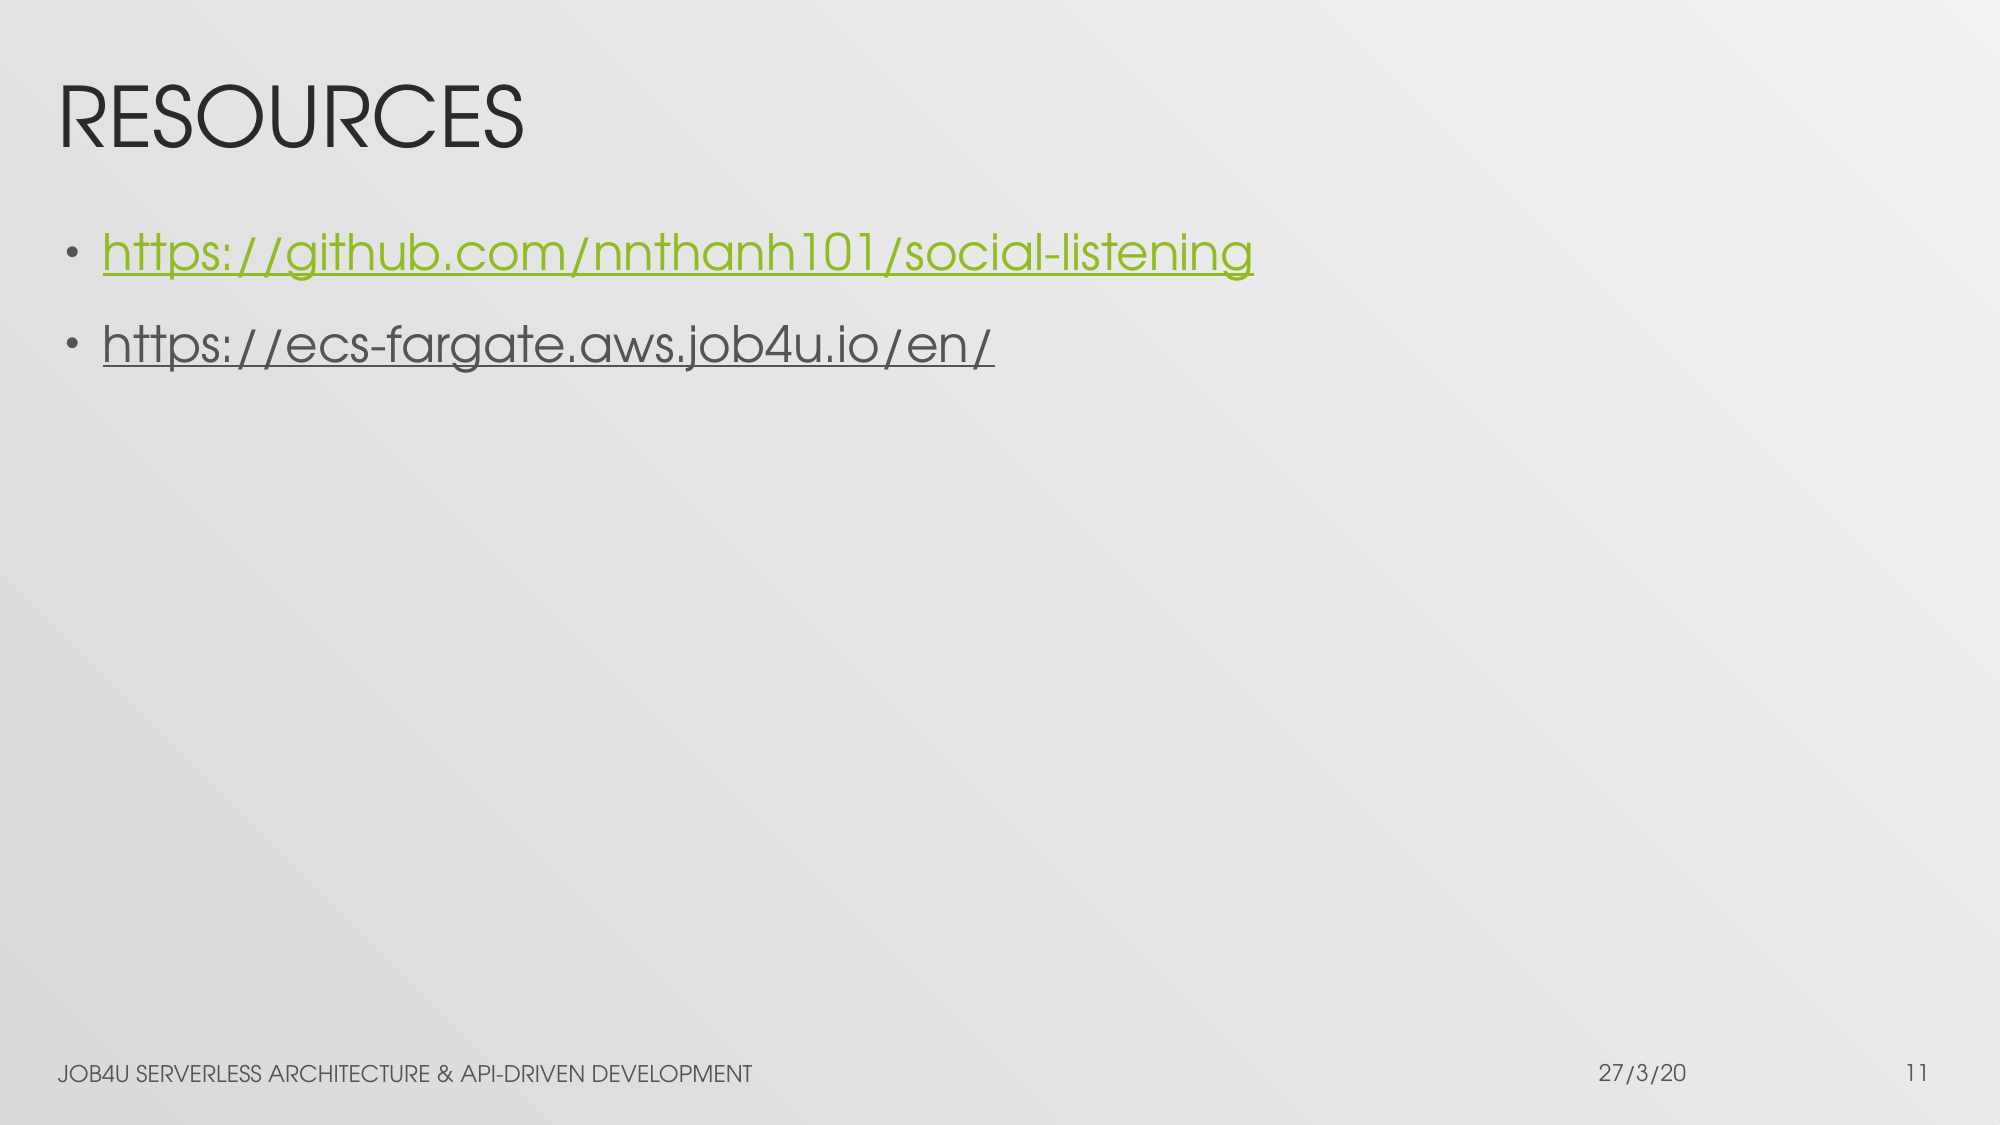

# Resources
https://github.com/nnthanh101/social-listening
https://ecs-fargate.aws.job4u.io/en/
27/3/20
11
Job4U Serverless Architecture & API-Driven Development